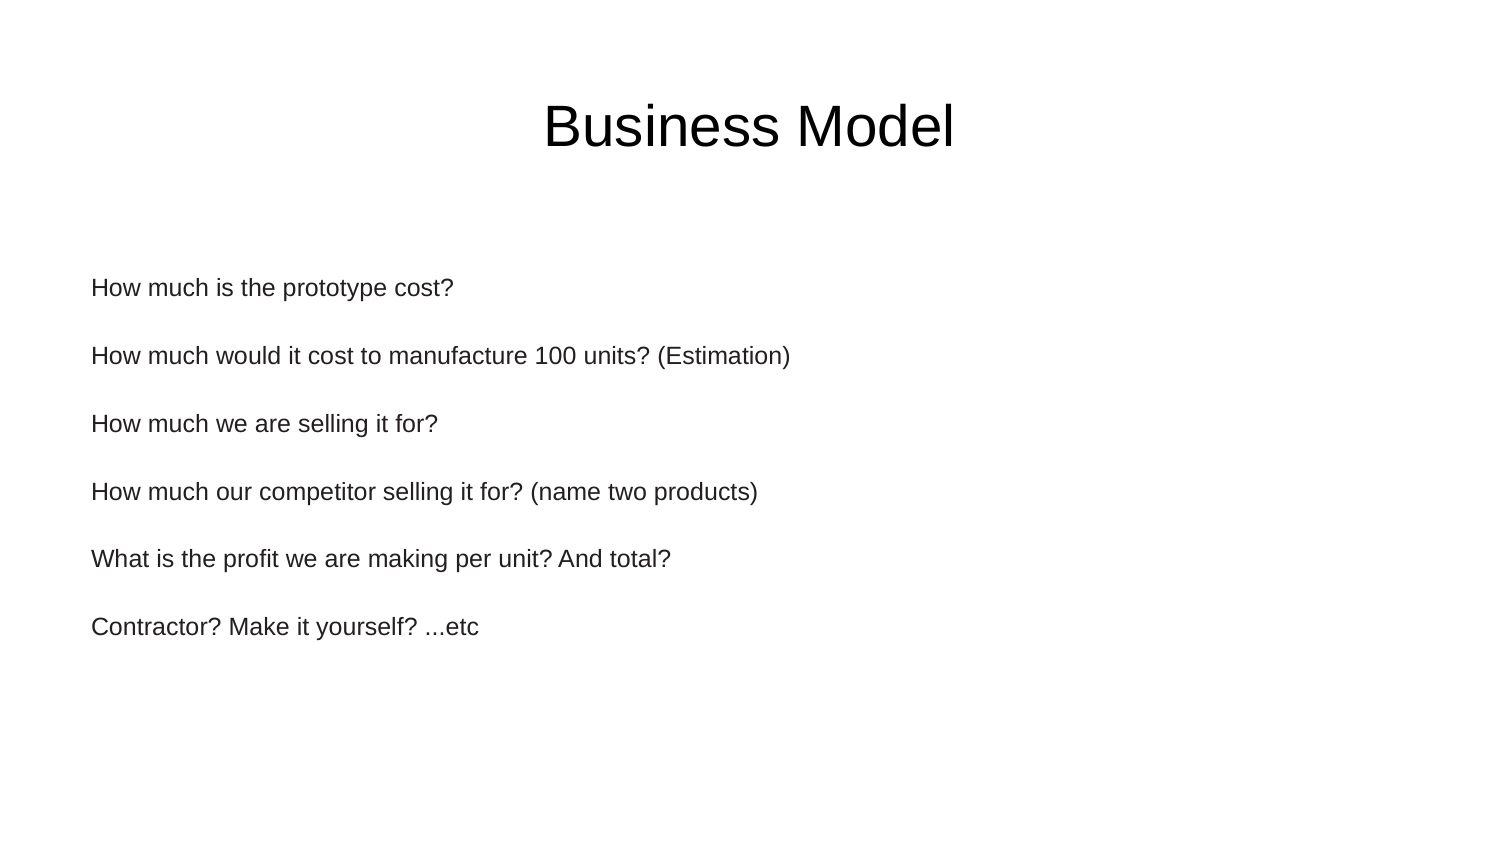

# Business Model

How much is the prototype cost?
How much would it cost to manufacture 100 units? (Estimation)
How much we are selling it for?
How much our competitor selling it for? (name two products)
What is the profit we are making per unit? And total?
Contractor? Make it yourself? ...etc